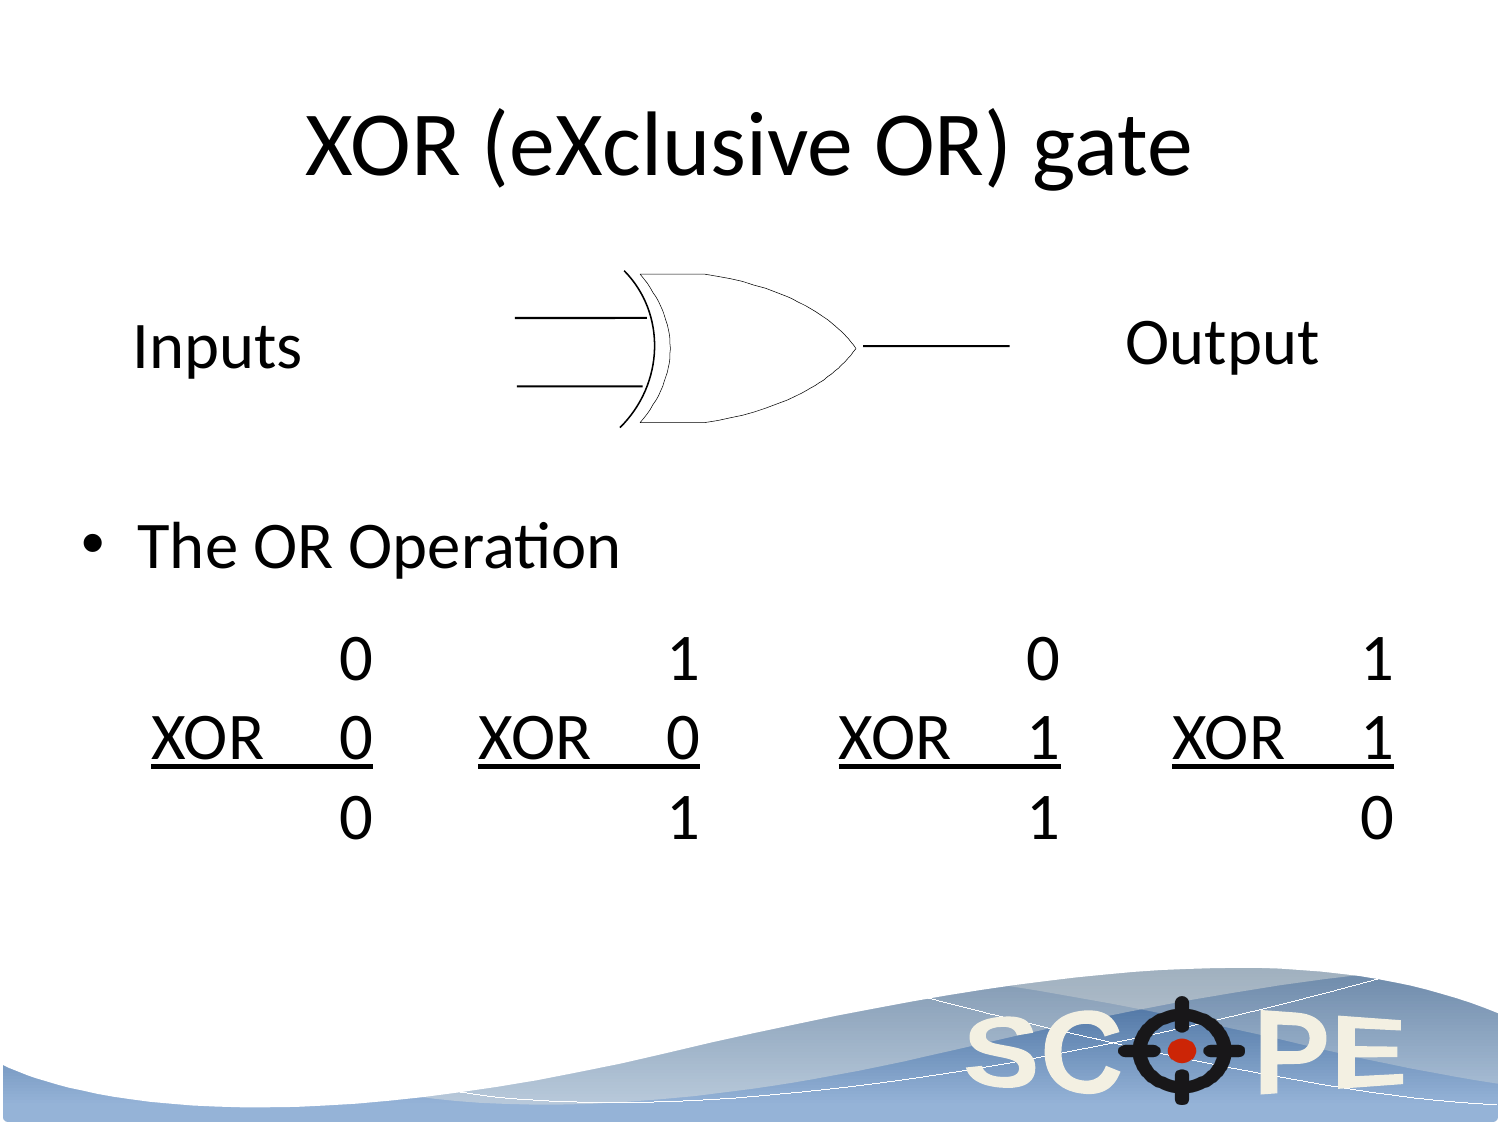

# XOR (eXclusive OR) gate

Output

Inputs

The OR Operation
 0
XOR     0
   0
 1
XOR     0
   1
 0
XOR     1
   1
 1
XOR     1
   0